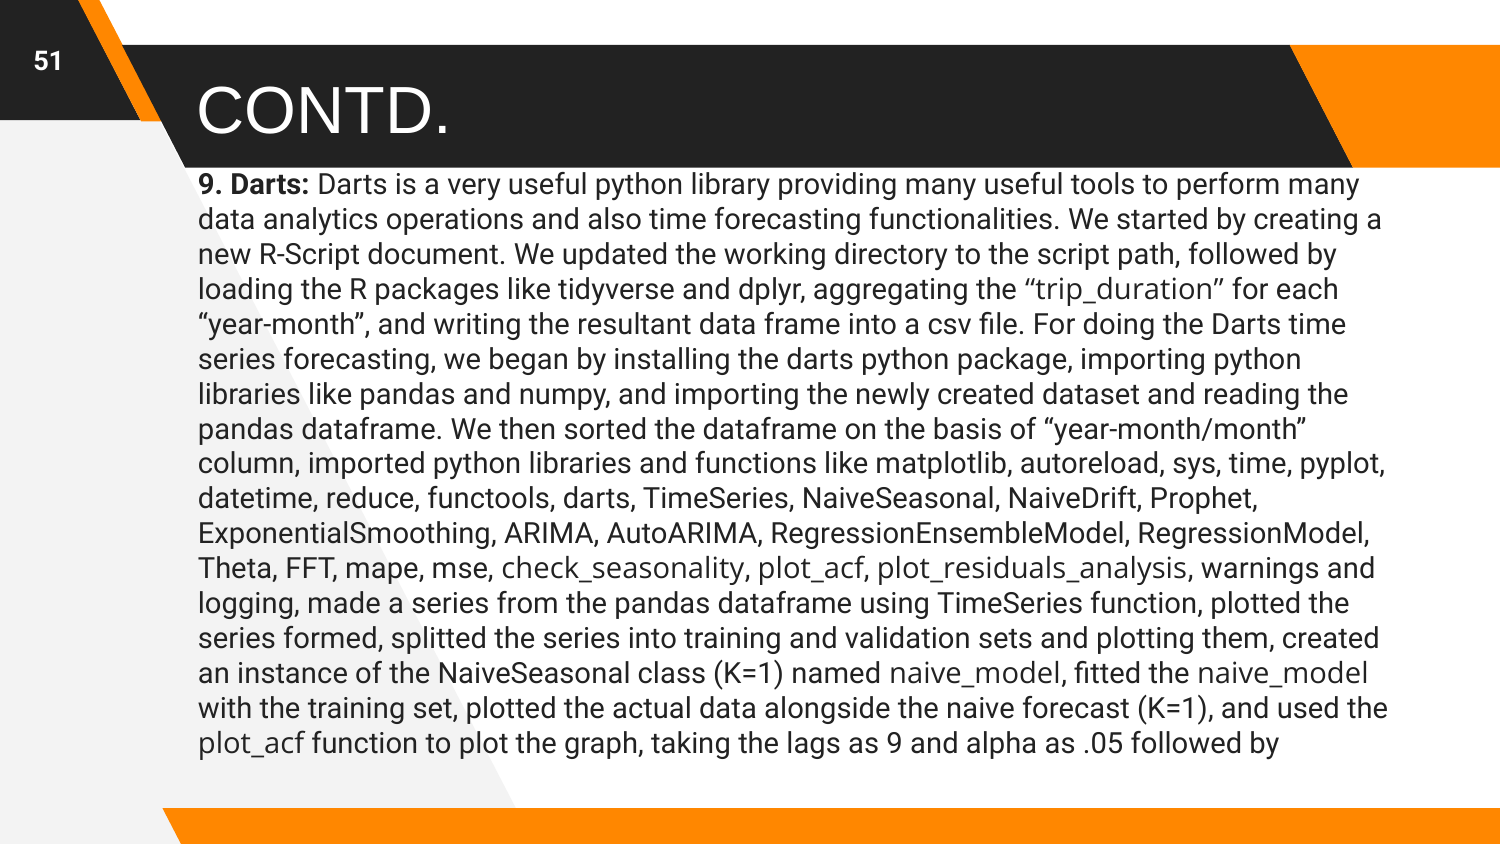

51
# CONTD.
9. Darts: Darts is a very useful python library providing many useful tools to perform many data analytics operations and also time forecasting functionalities. We started by creating a new R-Script document. We updated the working directory to the script path, followed by loading the R packages like tidyverse and dplyr, aggregating the “trip_duration” for each “year-month”, and writing the resultant data frame into a csv file. For doing the Darts time series forecasting, we began by installing the darts python package, importing python libraries like pandas and numpy, and importing the newly created dataset and reading the pandas dataframe. We then sorted the dataframe on the basis of “year-month/month” column, imported python libraries and functions like matplotlib, autoreload, sys, time, pyplot, datetime, reduce, functools, darts, TimeSeries, NaiveSeasonal, NaiveDrift, Prophet, ExponentialSmoothing, ARIMA, AutoARIMA, RegressionEnsembleModel, RegressionModel, Theta, FFT, mape, mse, check_seasonality, plot_acf, plot_residuals_analysis, warnings and logging, made a series from the pandas dataframe using TimeSeries function, plotted the series formed, splitted the series into training and validation sets and plotting them, created an instance of the NaiveSeasonal class (K=1) named naive_model, fitted the naive_model with the training set, plotted the actual data alongside the naive forecast (K=1), and used the plot_acf function to plot the graph, taking the lags as 9 and alpha as .05 followed by